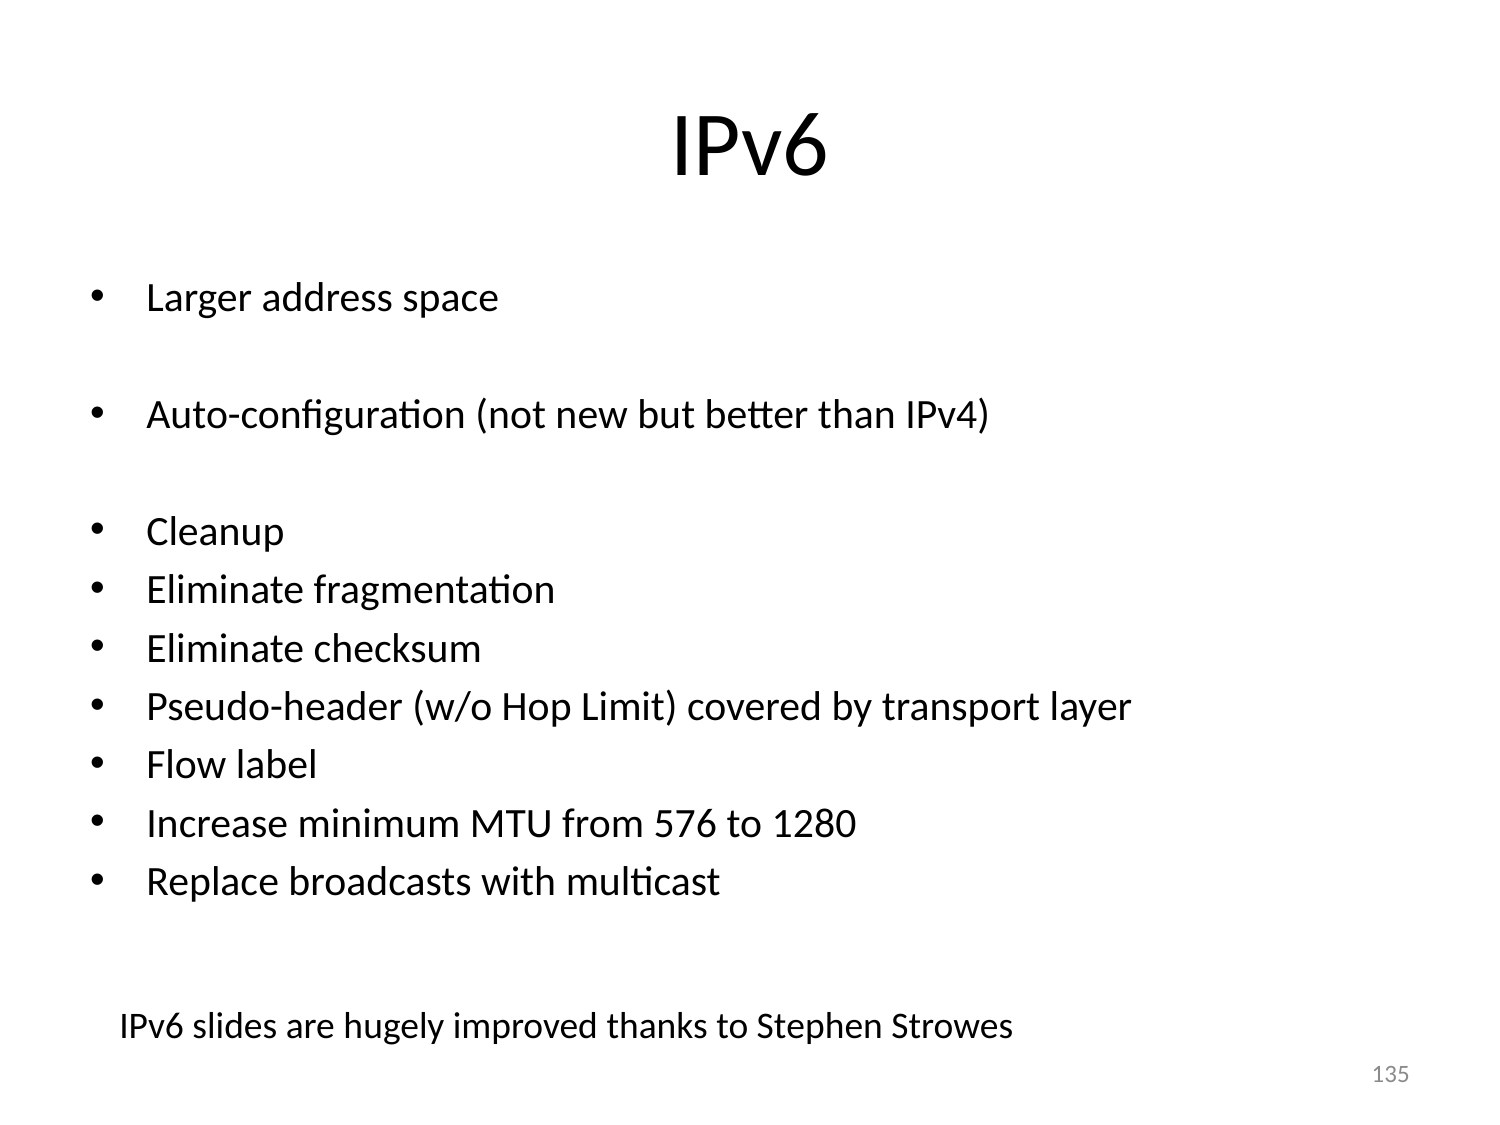

# IPv6
Larger address space

Auto-configuration (not new but better than IPv4)

Cleanup
Eliminate fragmentation
Eliminate checksum
Pseudo-header (w/o Hop Limit) covered by transport layer
Flow label
Increase minimum MTU from 576 to 1280
Replace broadcasts with multicast
IPv6 slides are hugely improved thanks to Stephen Strowes
135